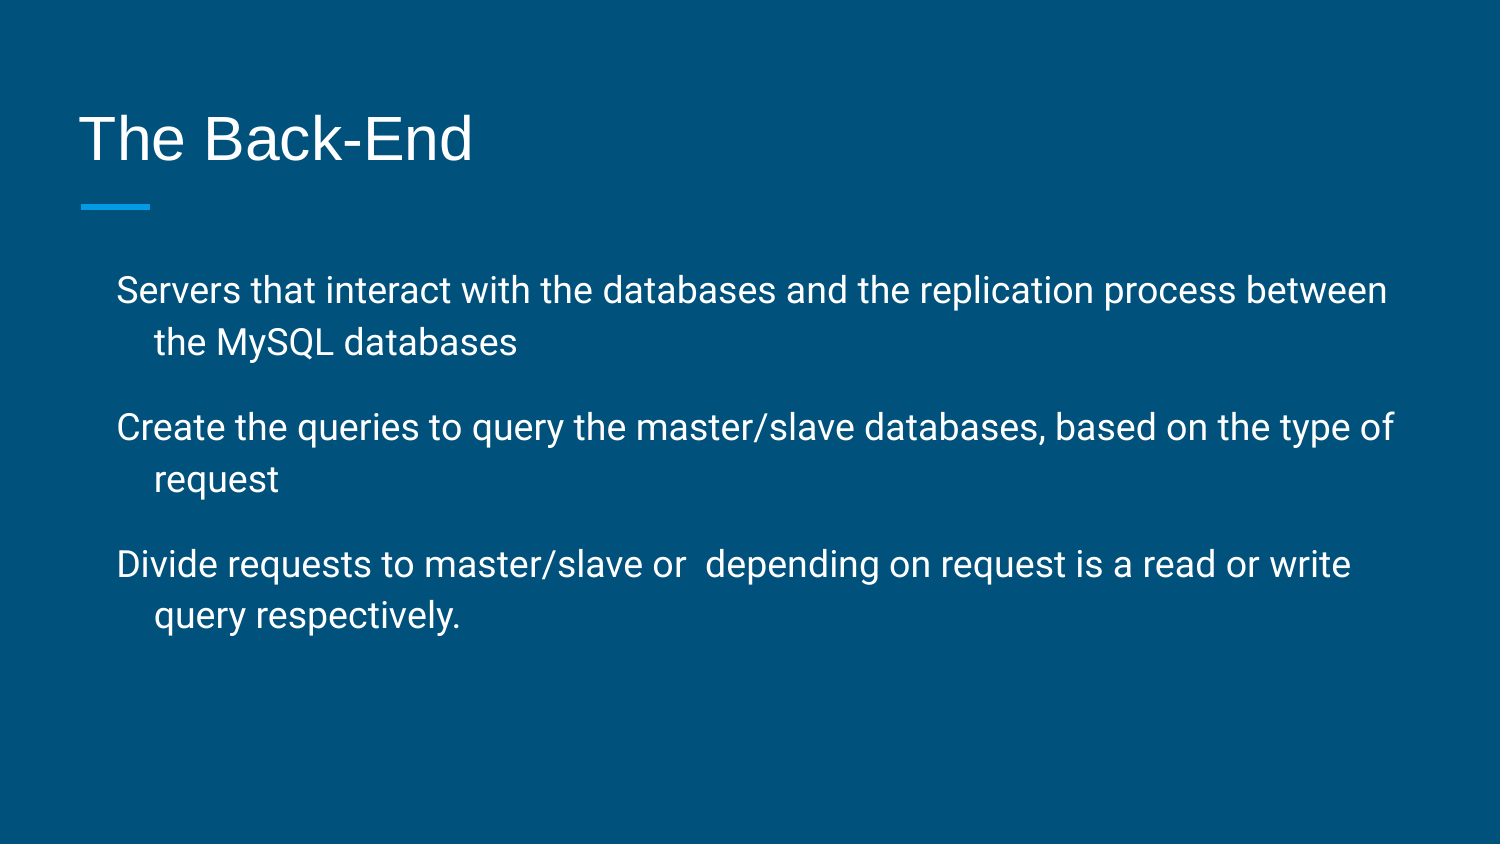

# The Back-End
Servers that interact with the databases and the replication process between the MySQL databases
Create the queries to query the master/slave databases, based on the type of request
Divide requests to master/slave or  depending on request is a read or write query respectively.